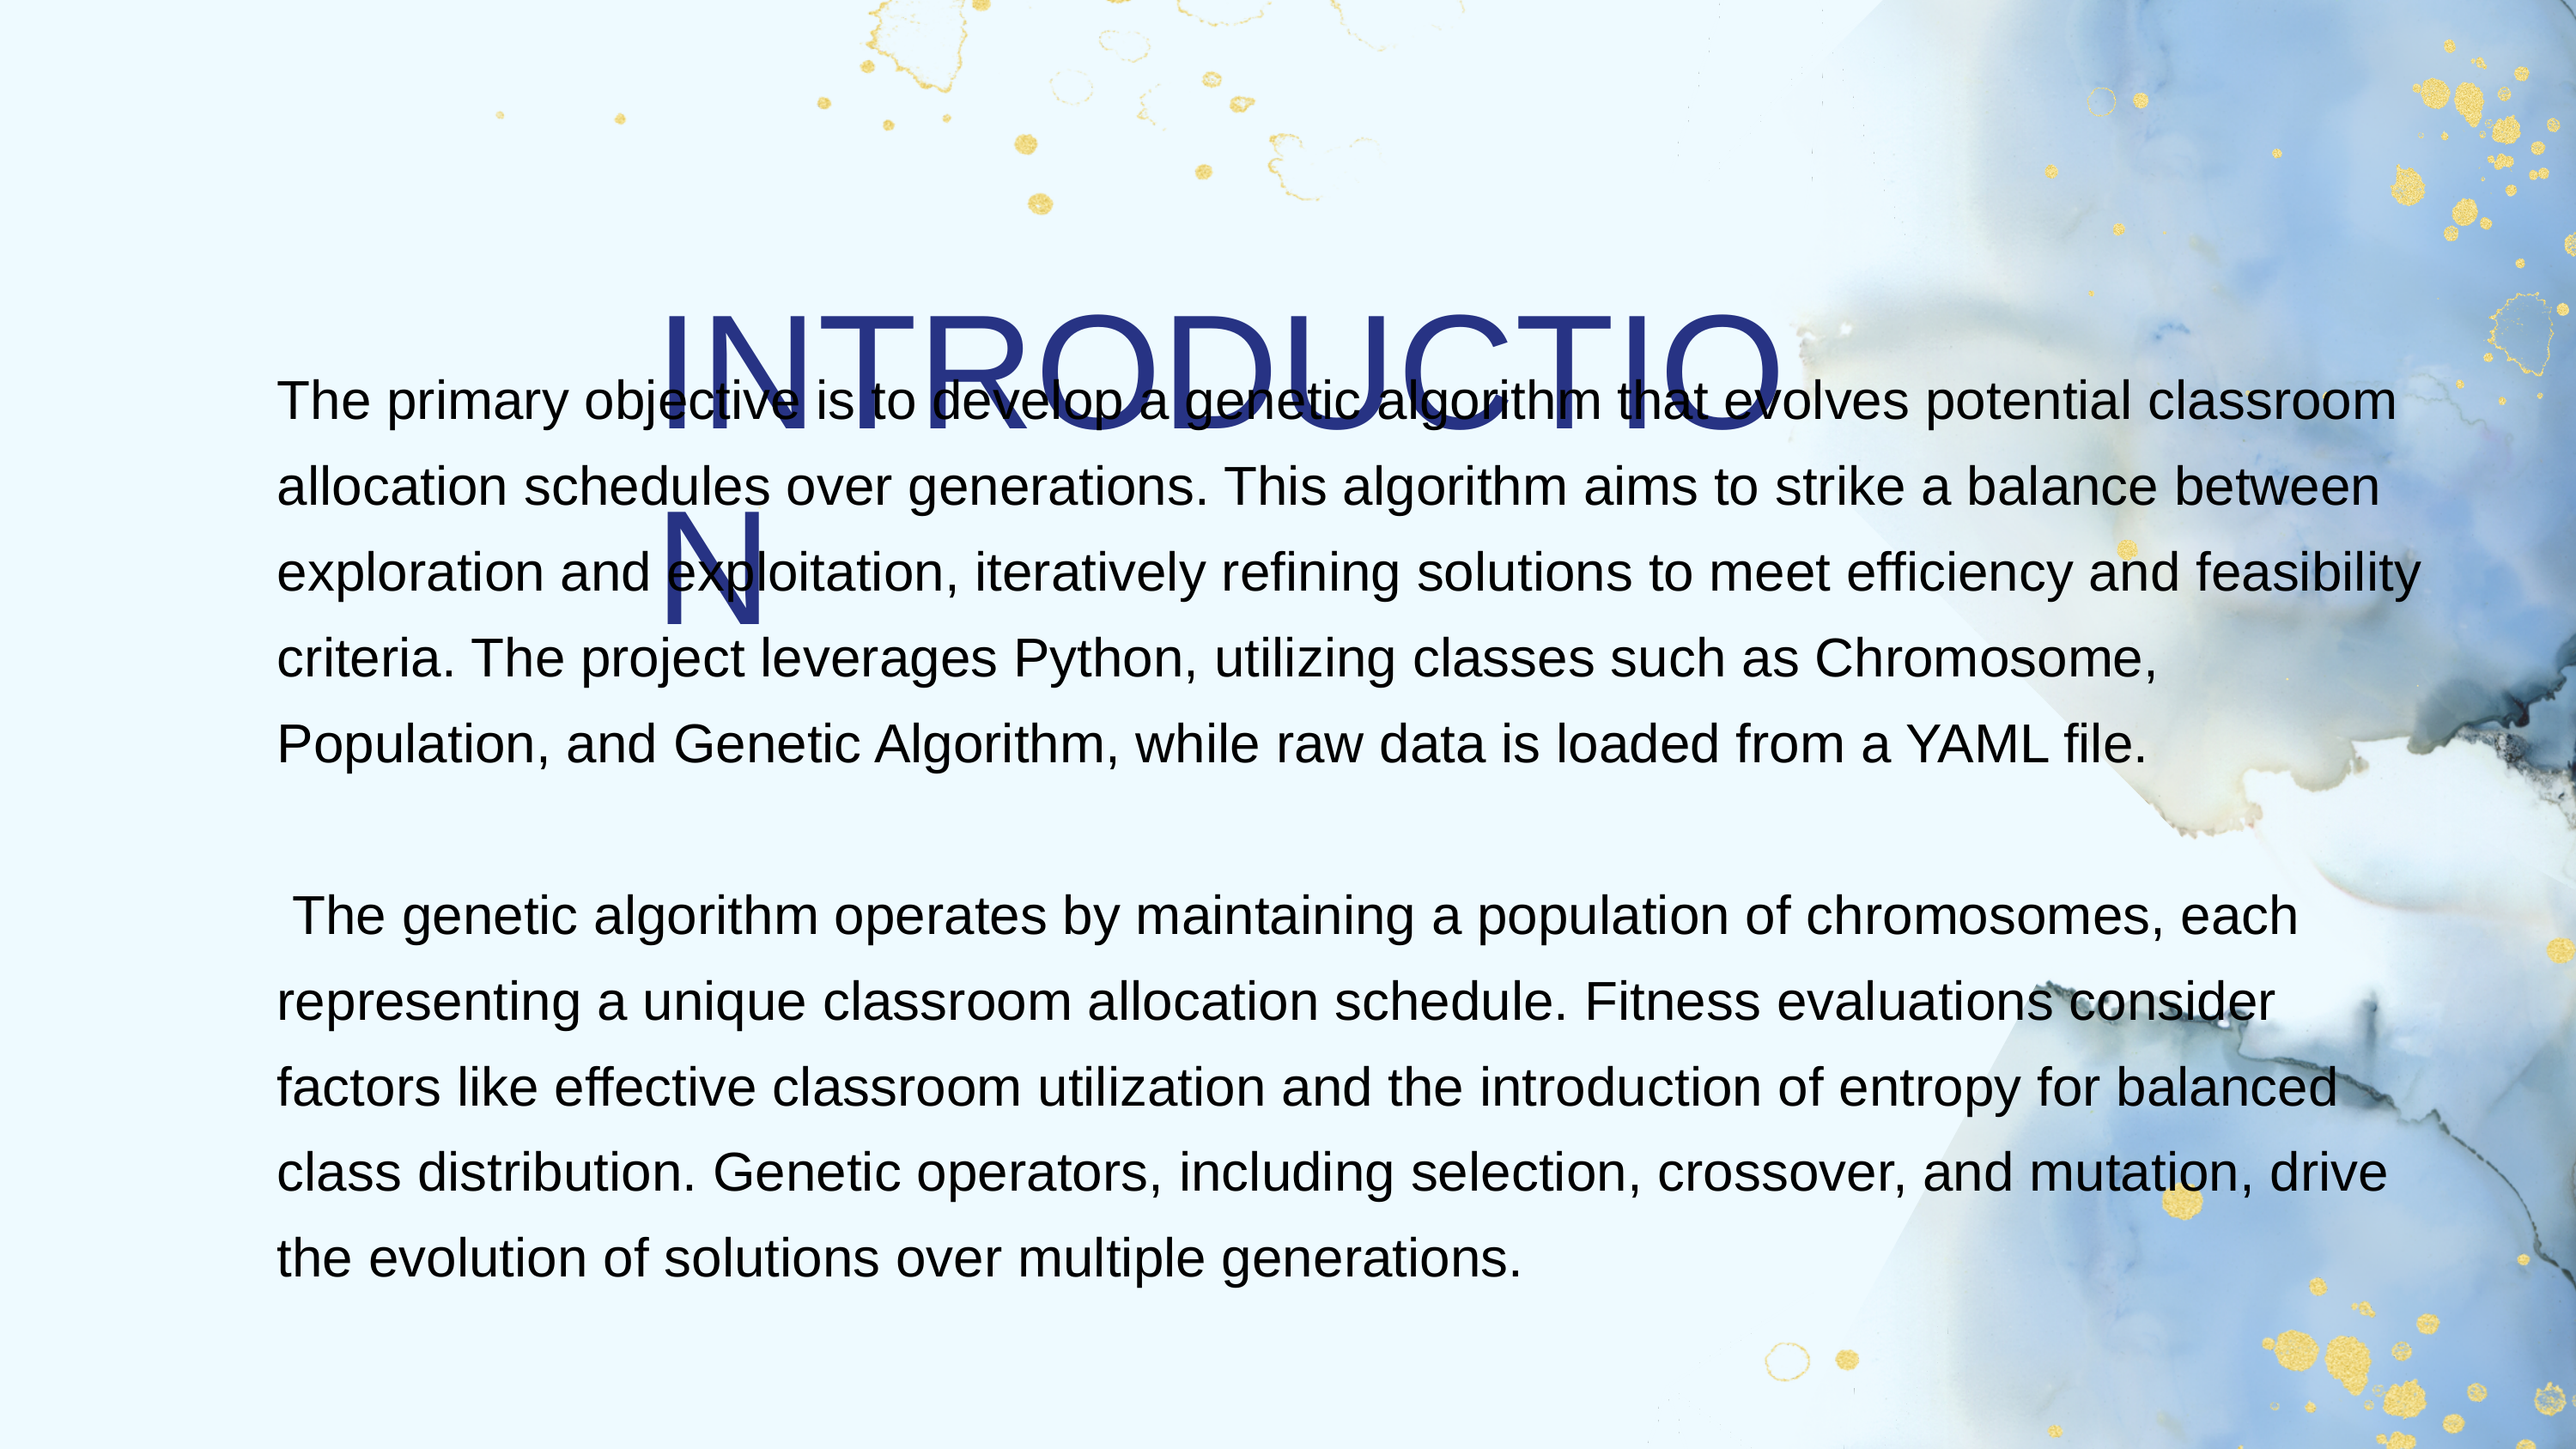

INTRODUCTION
The primary objective is to develop a genetic algorithm that evolves potential classroom allocation schedules over generations. This algorithm aims to strike a balance between exploration and exploitation, iteratively refining solutions to meet efficiency and feasibility criteria. The project leverages Python, utilizing classes such as Chromosome, Population, and Genetic Algorithm, while raw data is loaded from a YAML file.

 The genetic algorithm operates by maintaining a population of chromosomes, each representing a unique classroom allocation schedule. Fitness evaluations consider factors like effective classroom utilization and the introduction of entropy for balanced class distribution. Genetic operators, including selection, crossover, and mutation, drive the evolution of solutions over multiple generations.